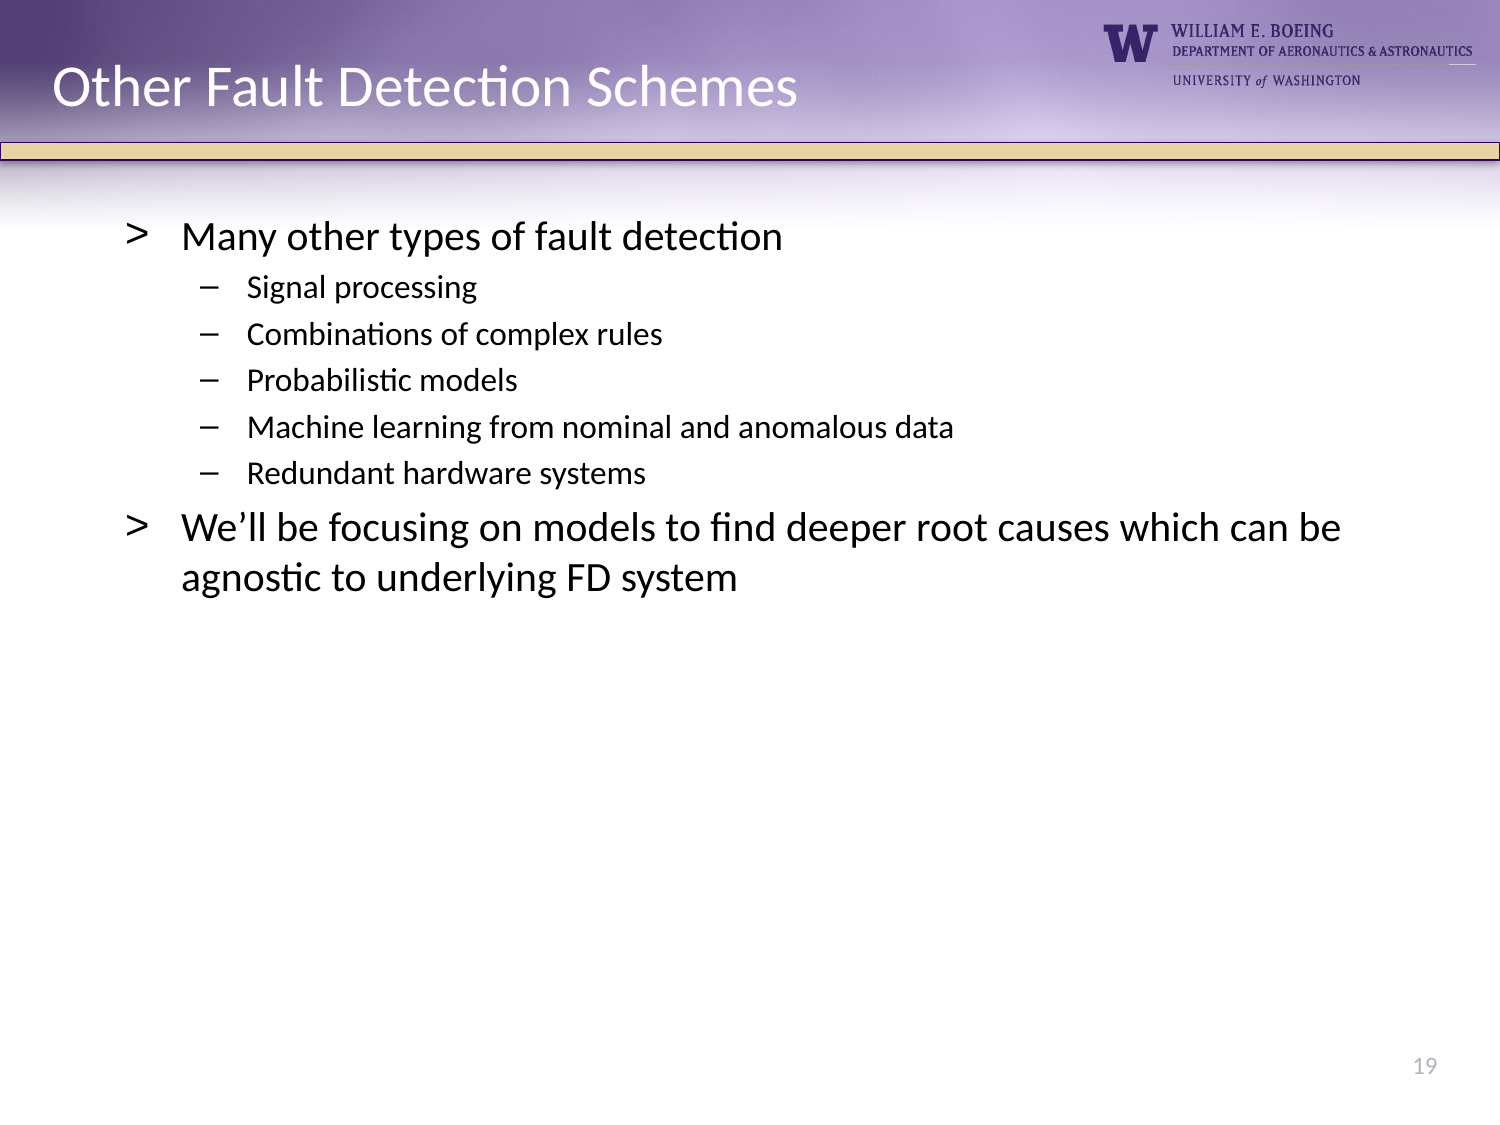

Other Fault Detection Schemes
Many other types of fault detection
Signal processing
Combinations of complex rules
Probabilistic models
Machine learning from nominal and anomalous data
Redundant hardware systems
We’ll be focusing on models to find deeper root causes which can be agnostic to underlying FD system

19